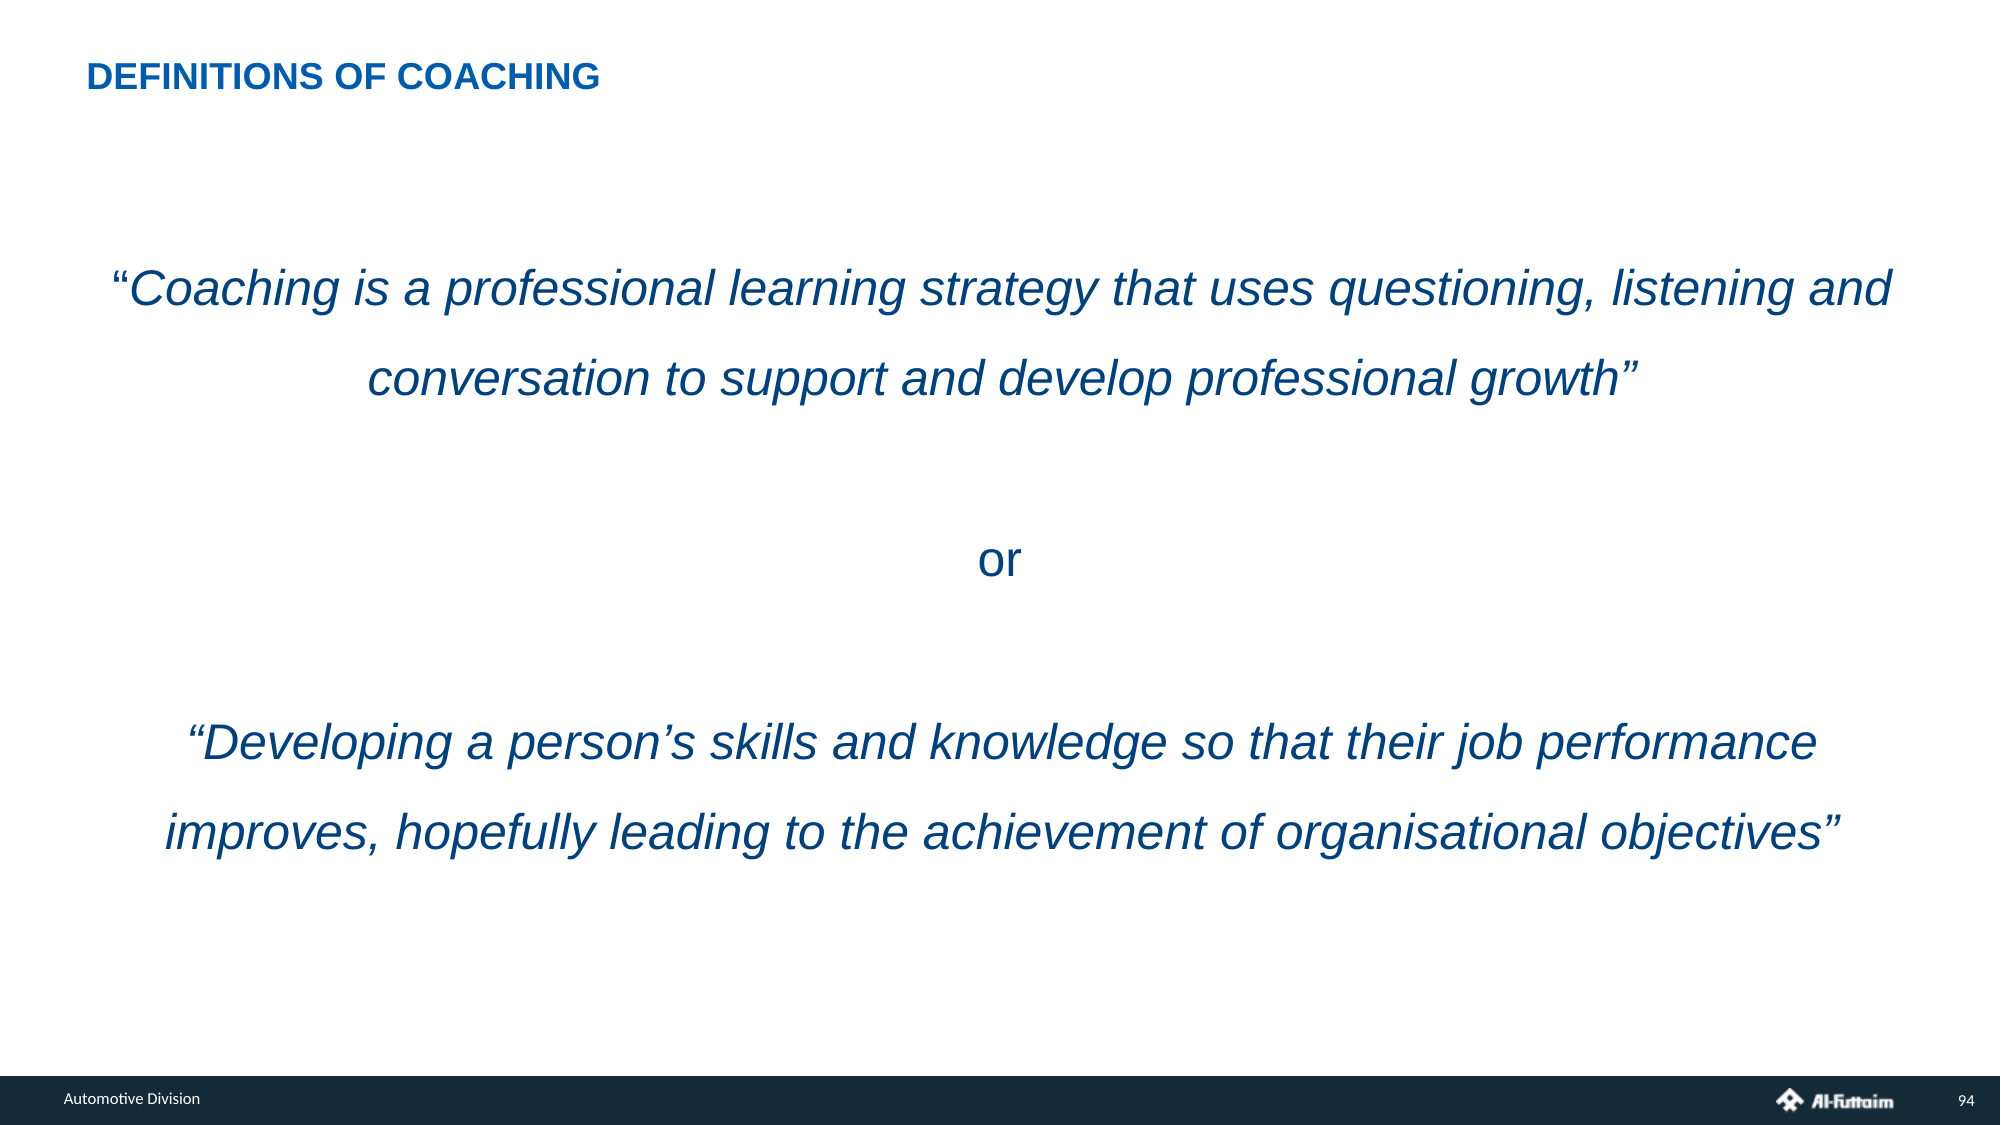

DEFINITIONS OF COACHING
“Coaching is a professional learning strategy that uses questioning, listening and conversation to support and develop professional growth”
or
“Developing a person’s skills and knowledge so that their job performance improves, hopefully leading to the achievement of organisational objectives”